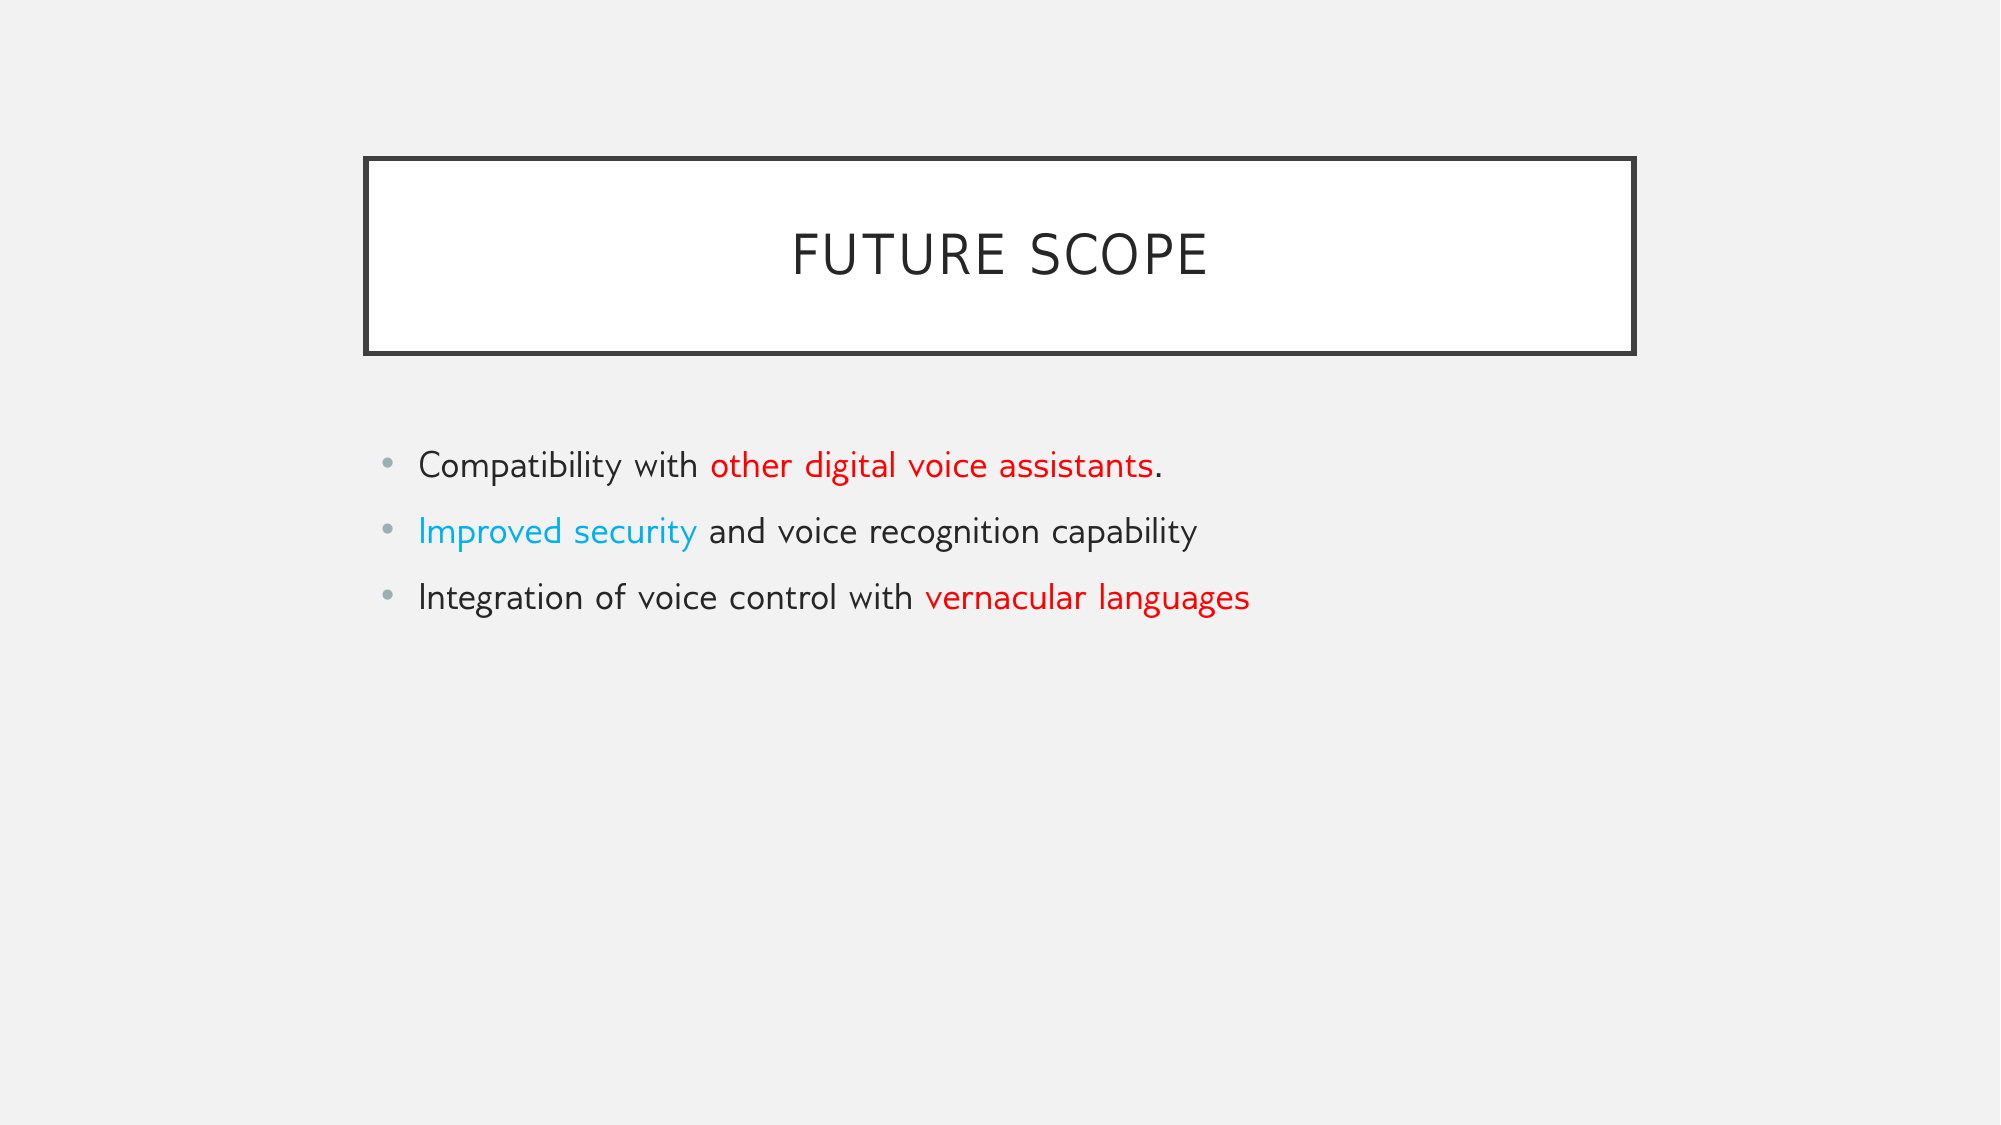

# FUTURE SCOPE
Compatibility with other digital voice assistants.
Improved security and voice recognition capability
Integration of voice control with vernacular languages